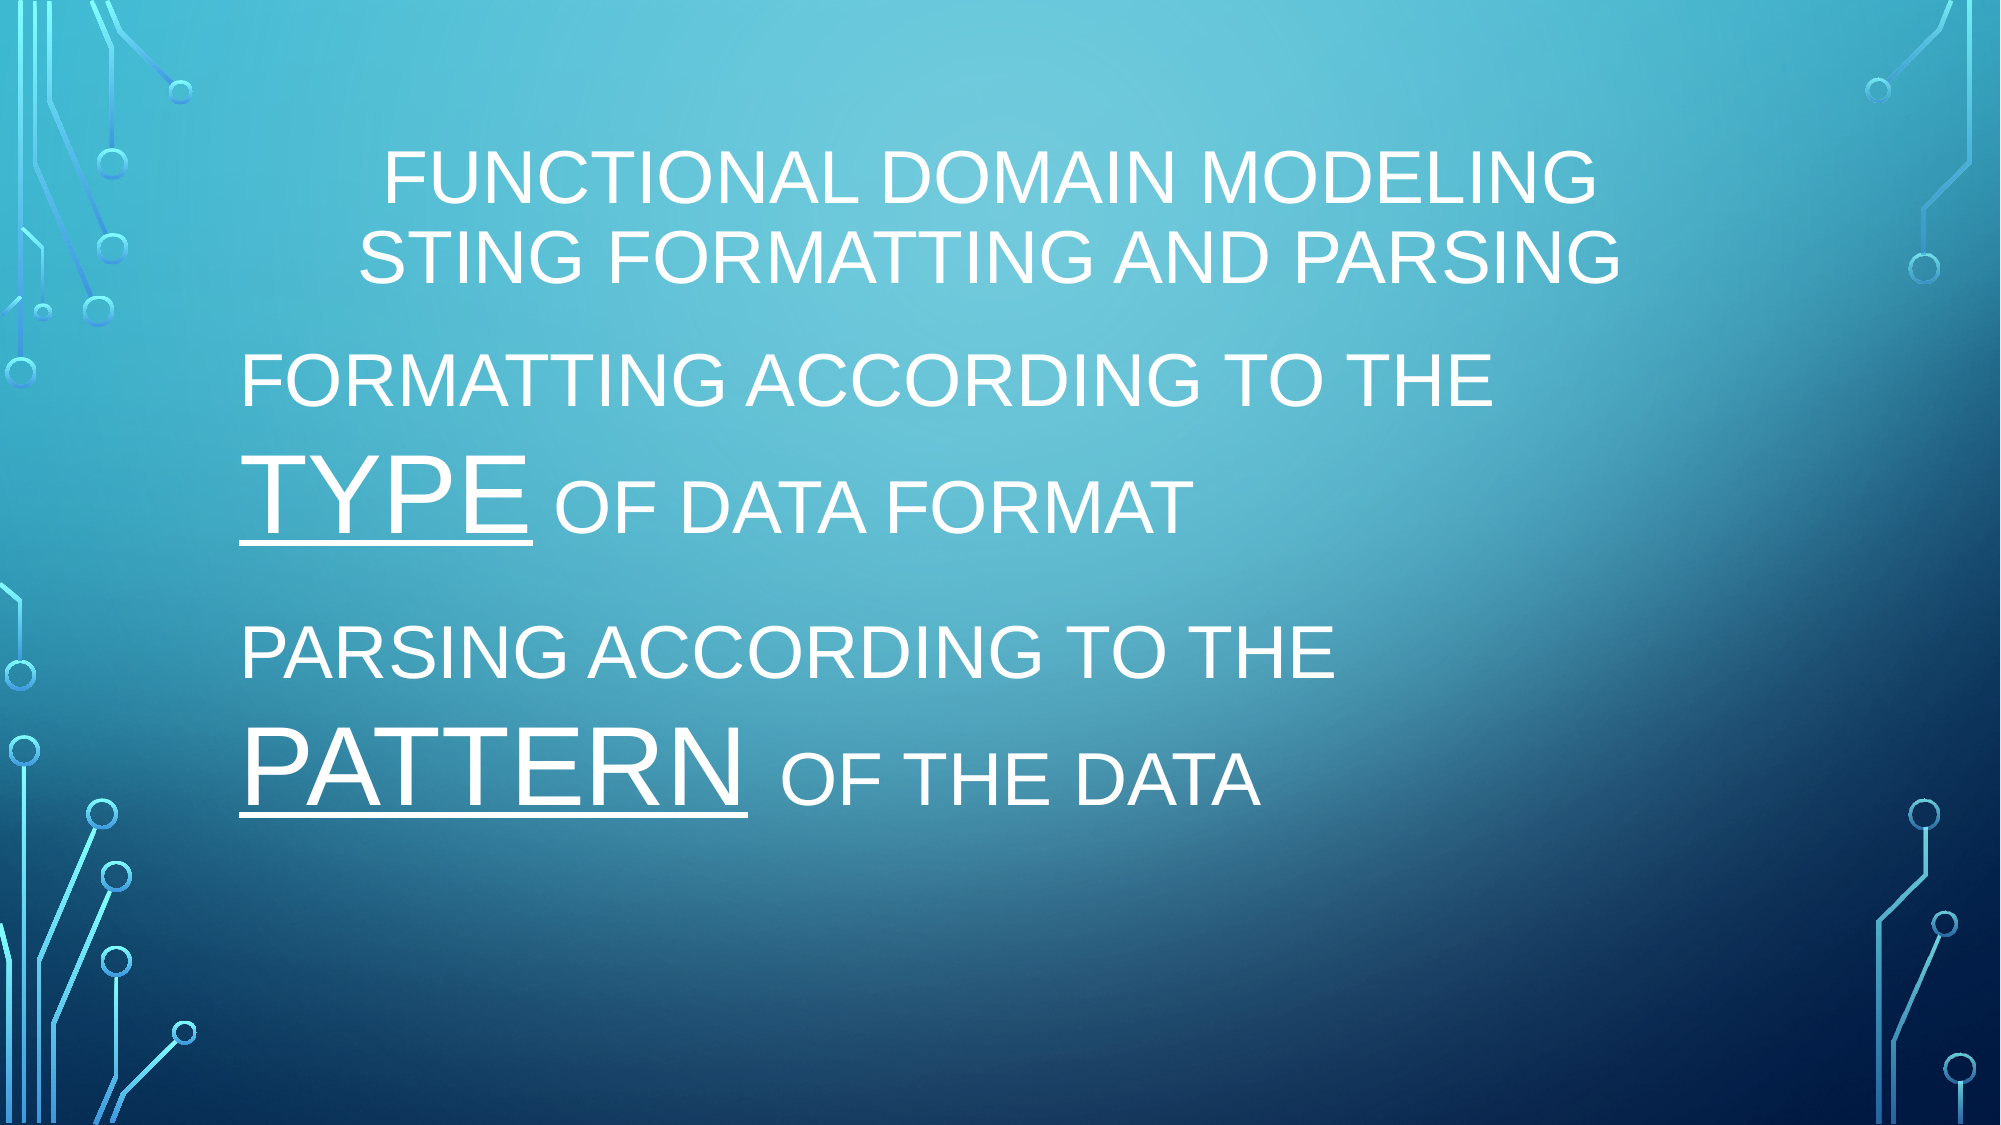

# Functional domain modeling Sting formatting and parsing
FORMATTING ACCORDING TO THE TYPE OF DATA FORMAT
PARSING ACCORDING TO THE PATTERN OF THE DATA